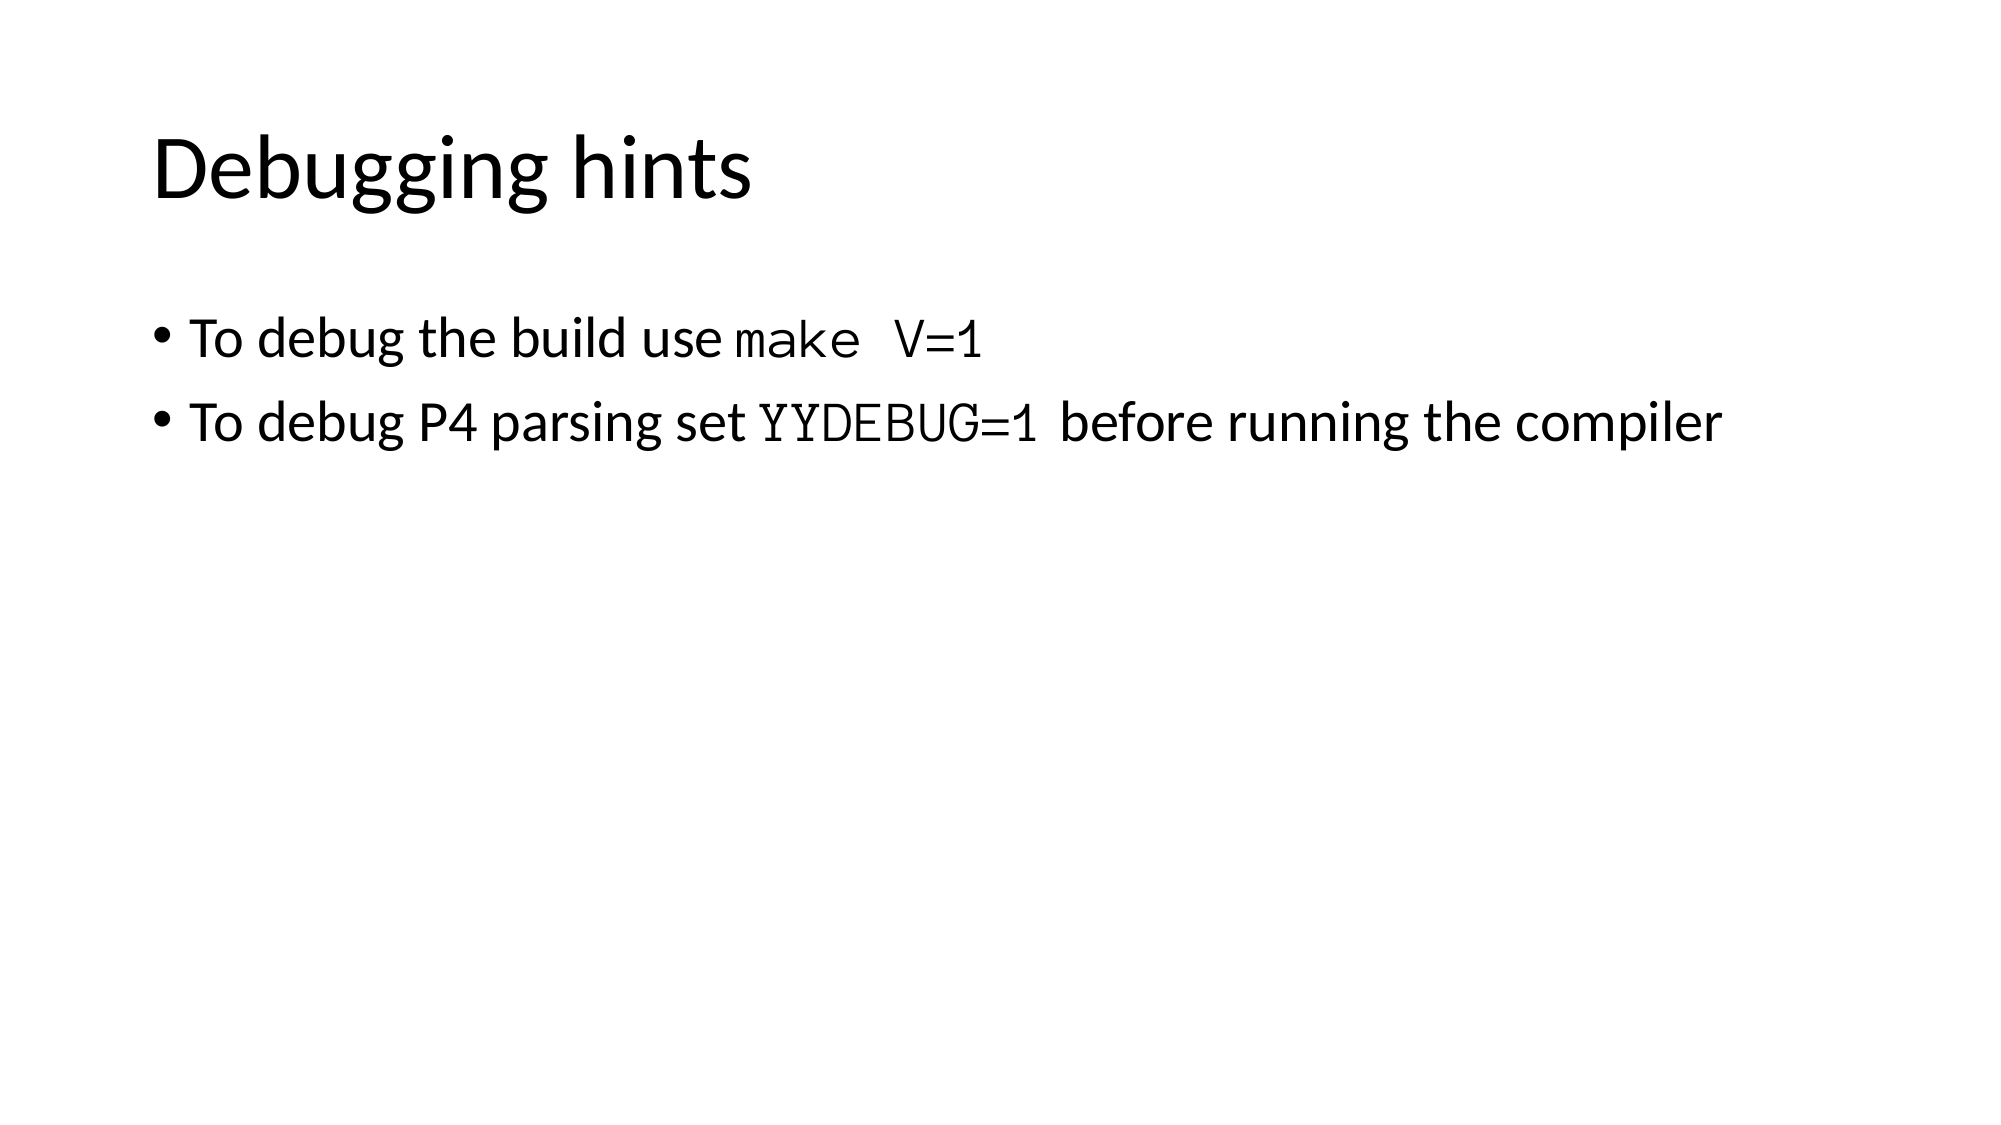

# Debugging hints
To debug the build use make V=1
To debug P4 parsing set YYDEBUG=1 before running the compiler